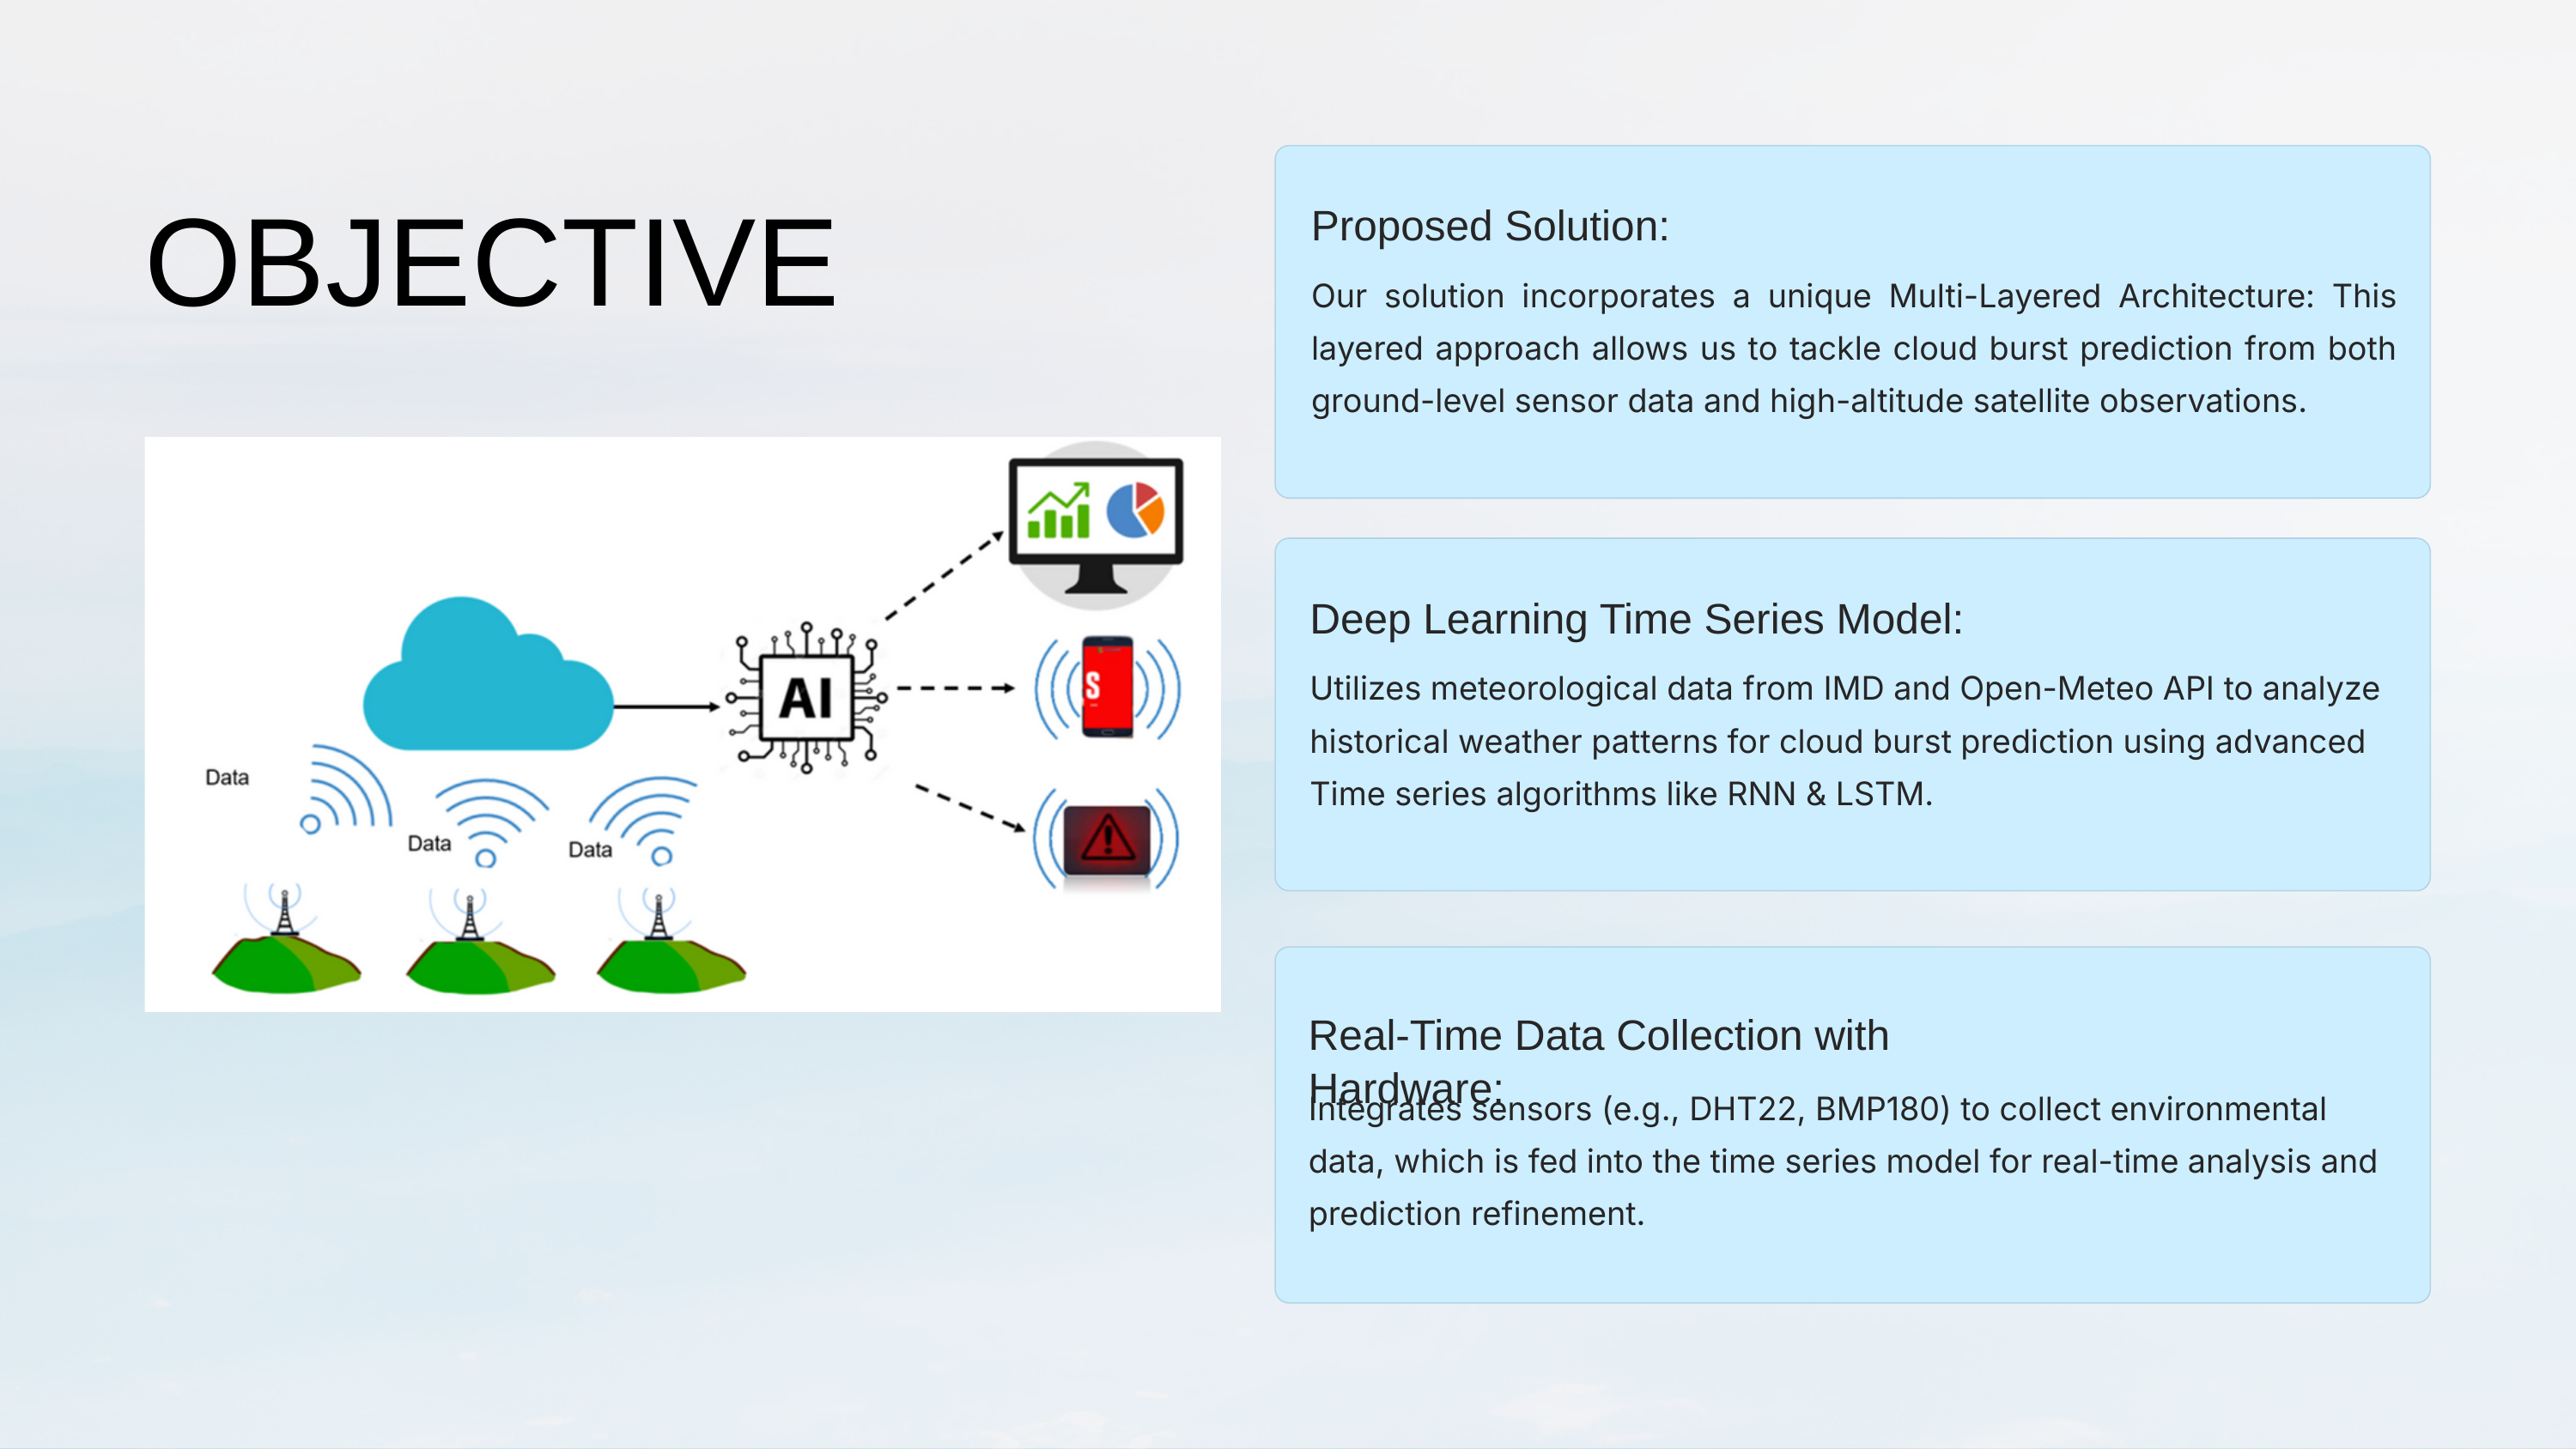

Proposed Solution:
Our solution incorporates a unique Multi-Layered Architecture: This layered approach allows us to tackle cloud burst prediction from both ground-level sensor data and high-altitude satellite observations.

Deep Learning Time Series Model:
Utilizes meteorological data from IMD and Open-Meteo API to analyze historical weather patterns for cloud burst prediction using advanced Time series algorithms like RNN & LSTM.

Real-Time Data Collection with Hardware:
Integrates sensors (e.g., DHT22, BMP180) to collect environmental data, which is fed into the time series model for real-time analysis and prediction refinement.
OBJECTIVE